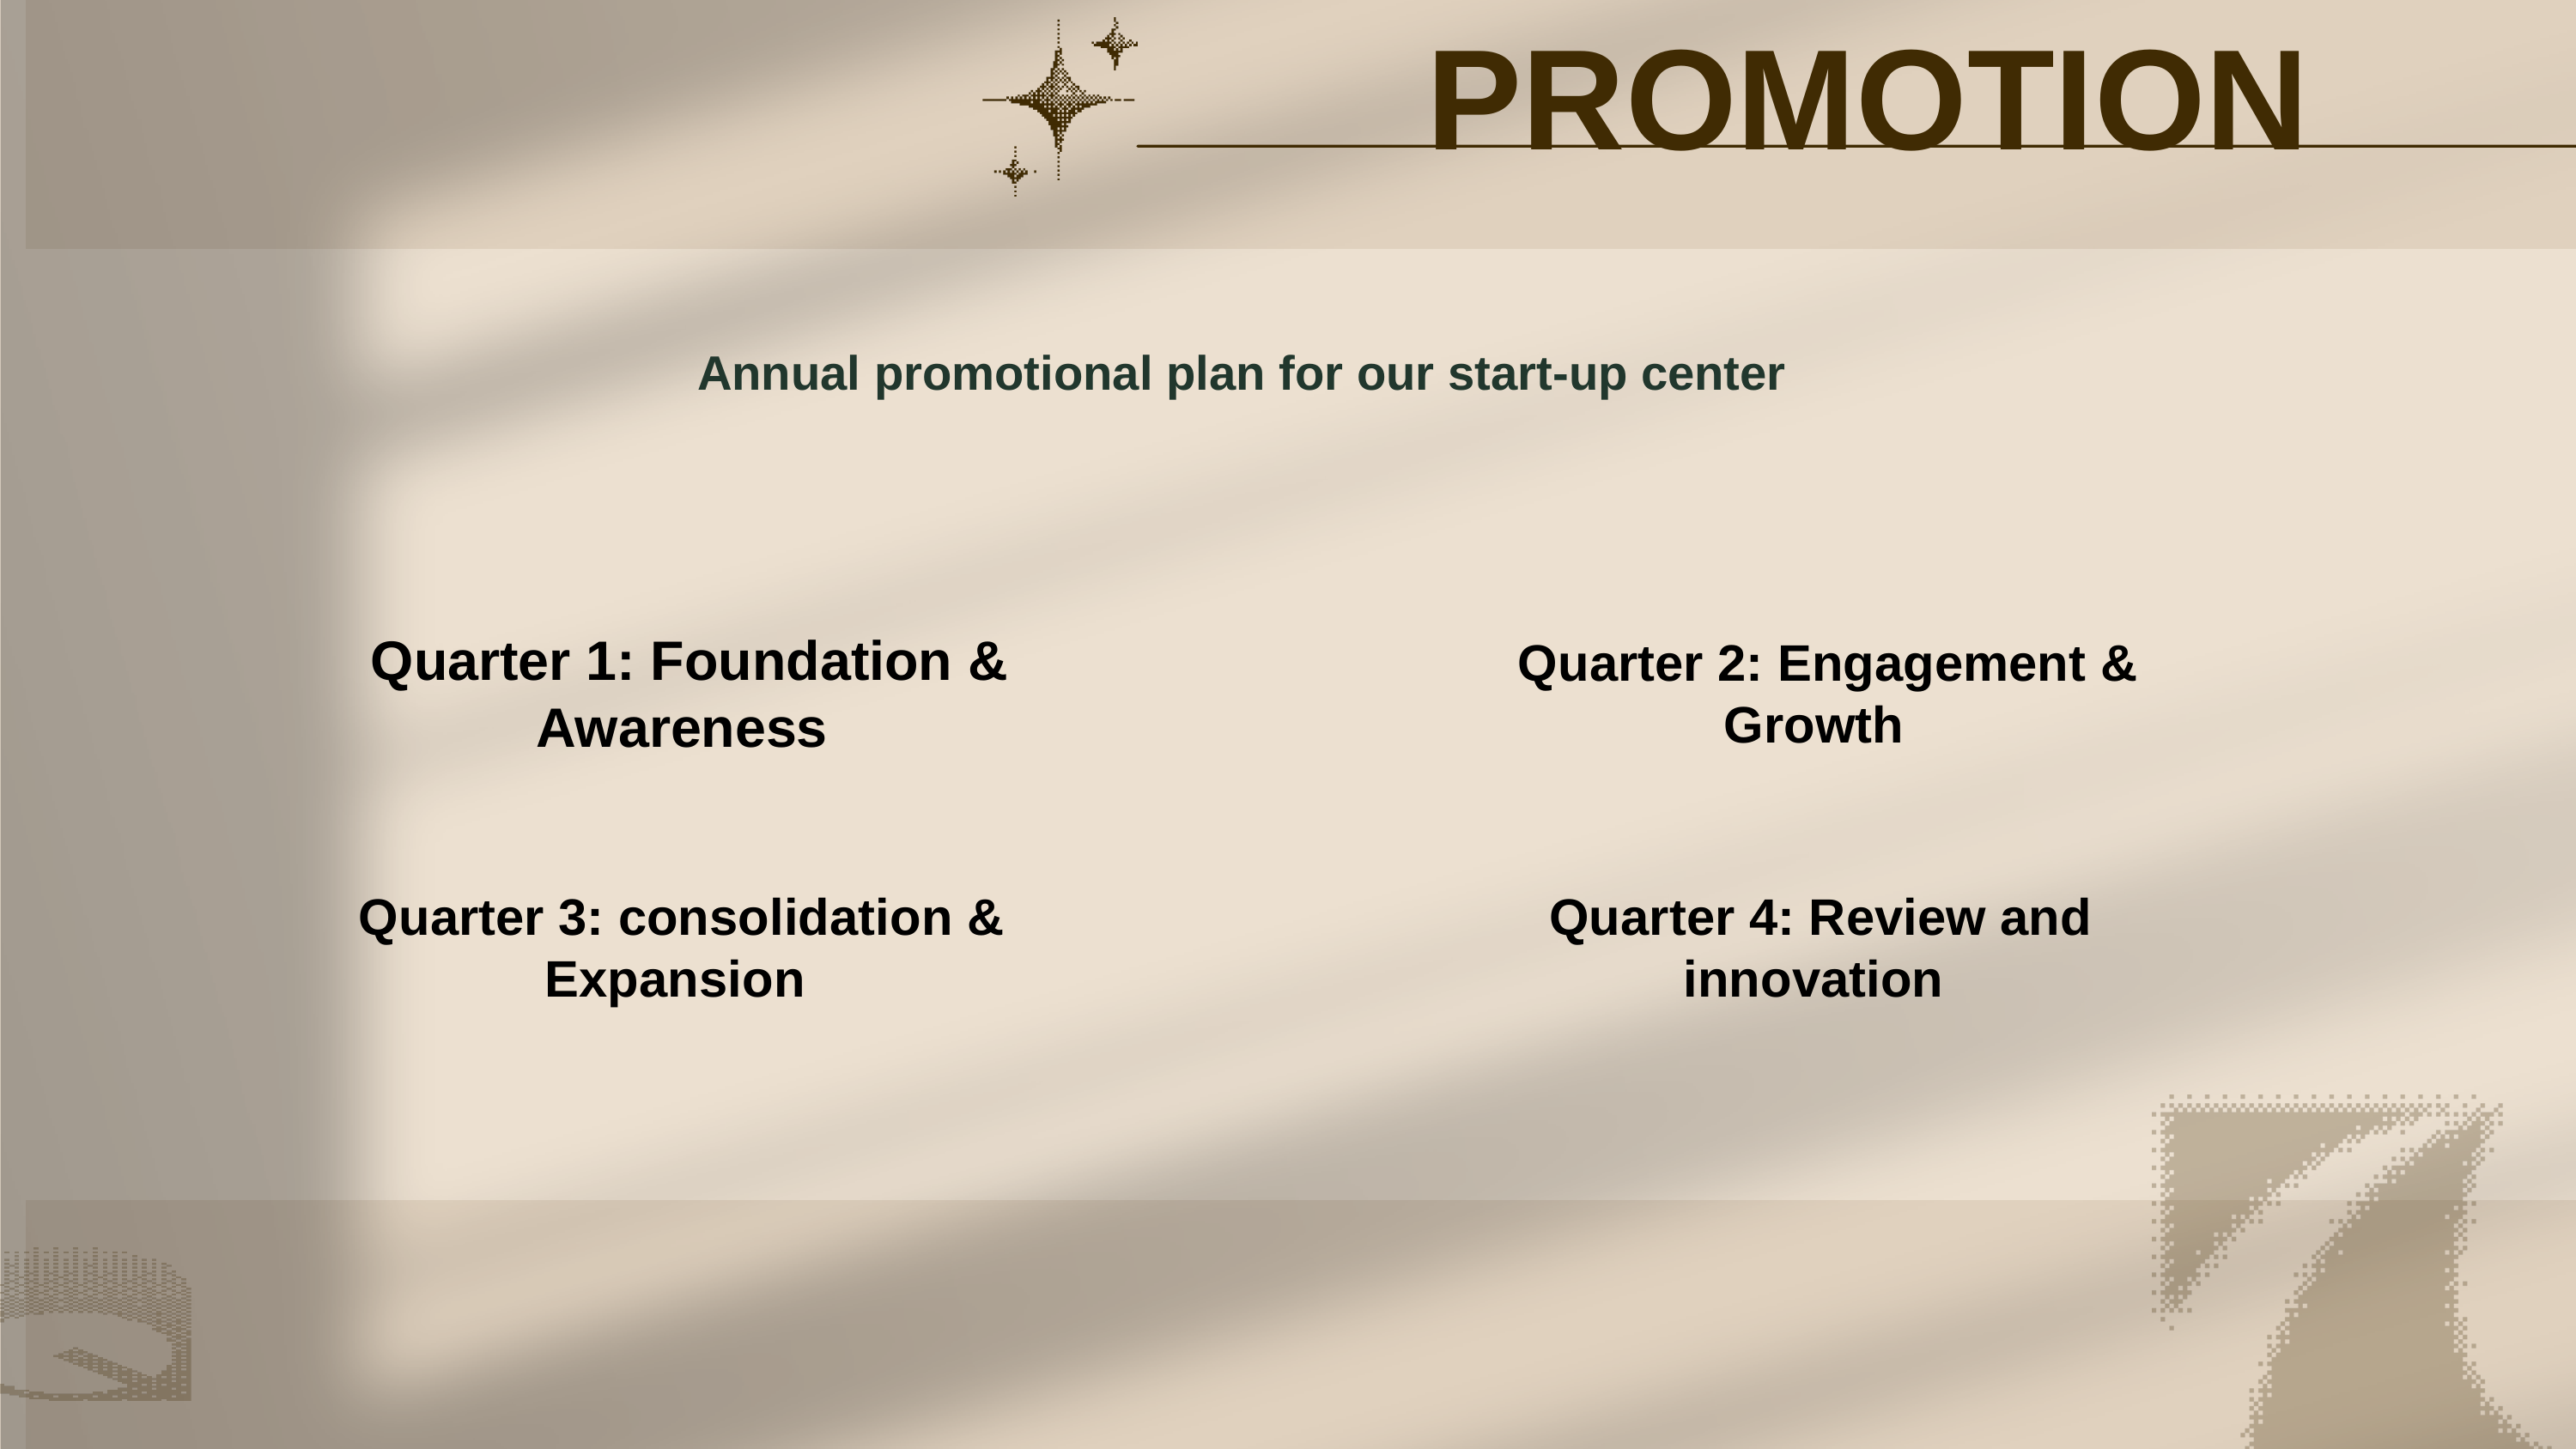

PROMOTION

Annual promotional plan for our start-up center
Quarter 1: Foundation & Awareness

Quarter 2: Engagement & Growth

Quarter 3: consolidation & Expansion
Quarter 4: Review and innovation